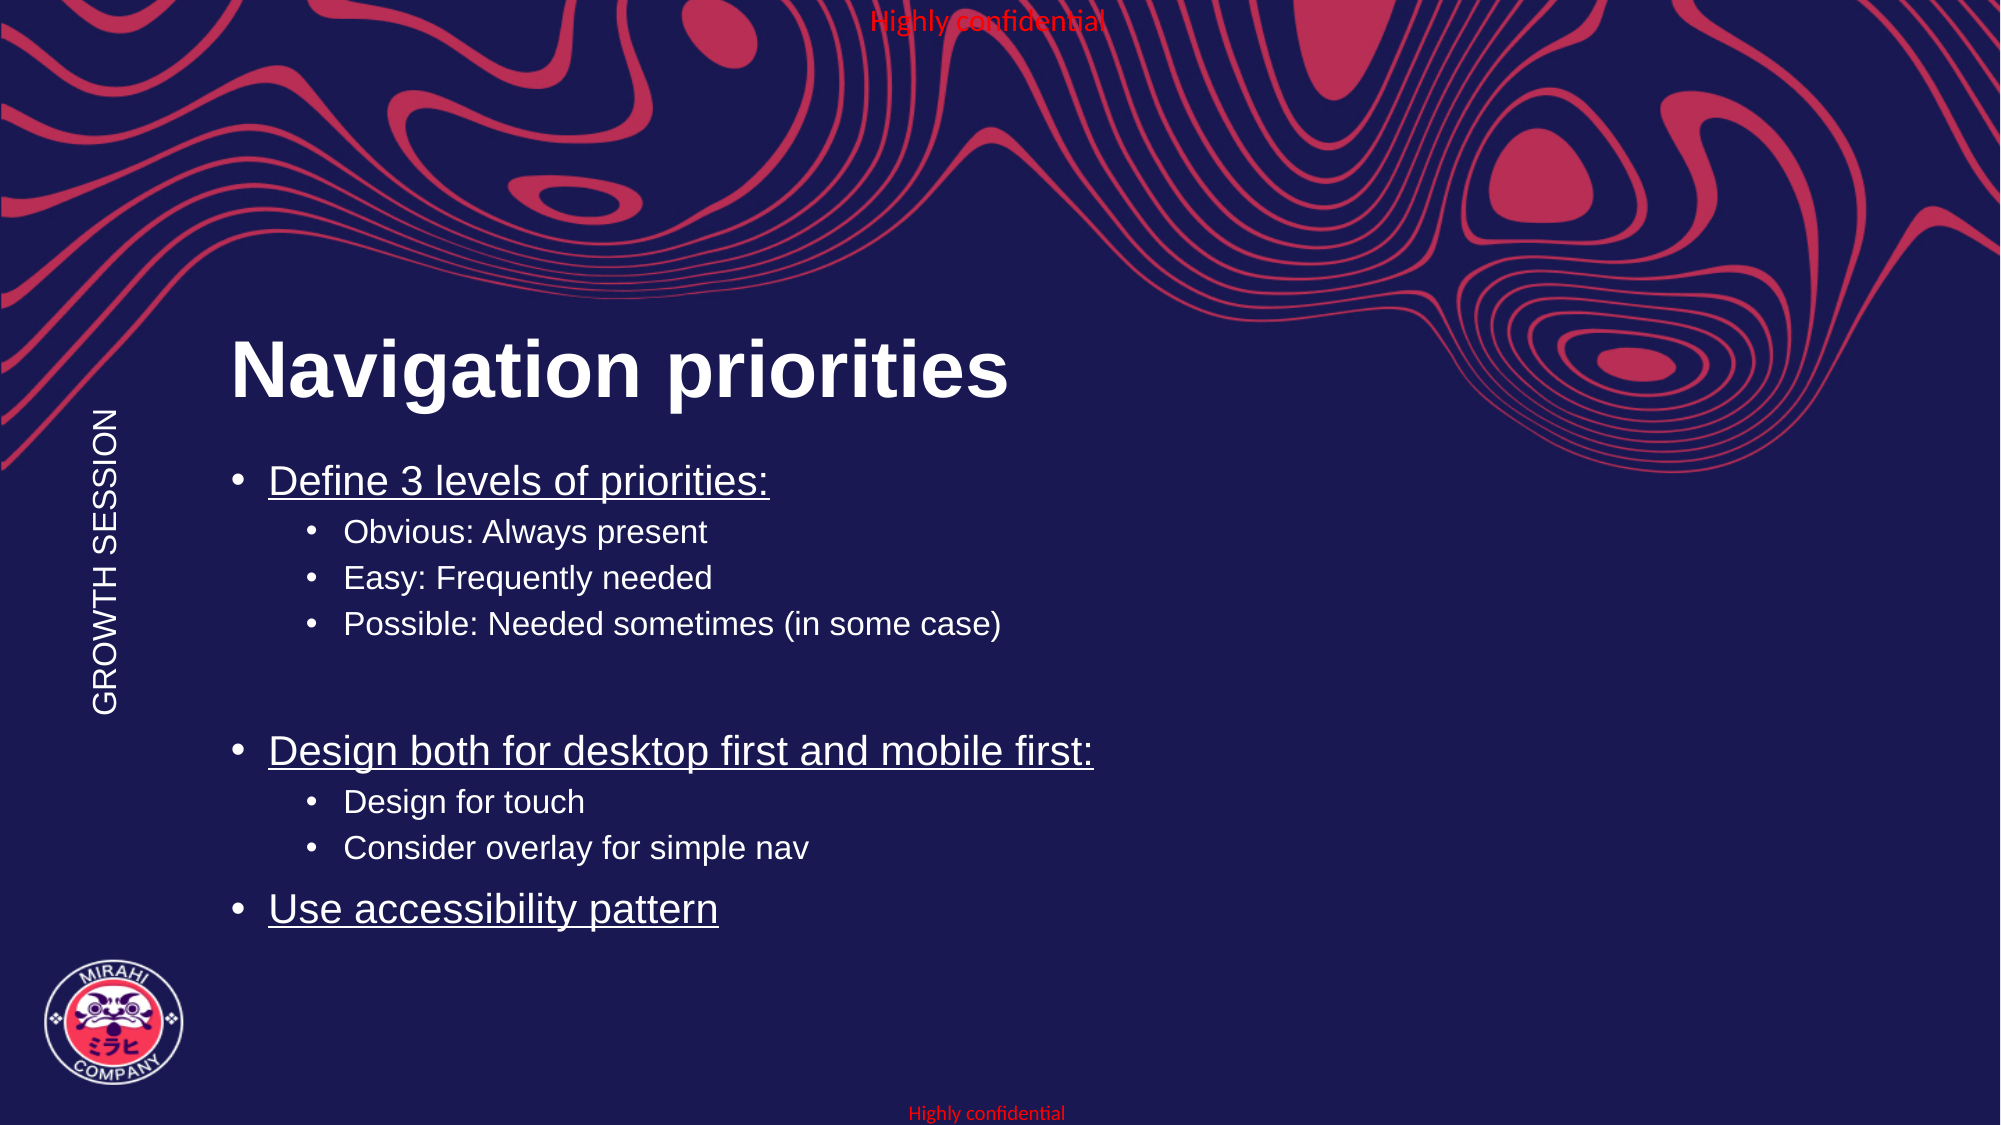

# Navigation priorities
Define 3 levels of priorities:
Obvious: Always present
Easy: Frequently needed
Possible: Needed sometimes (in some case)

Design both for desktop first and mobile first:
Design for touch
Consider overlay for simple nav
Use accessibility pattern

GROWTH SESSION